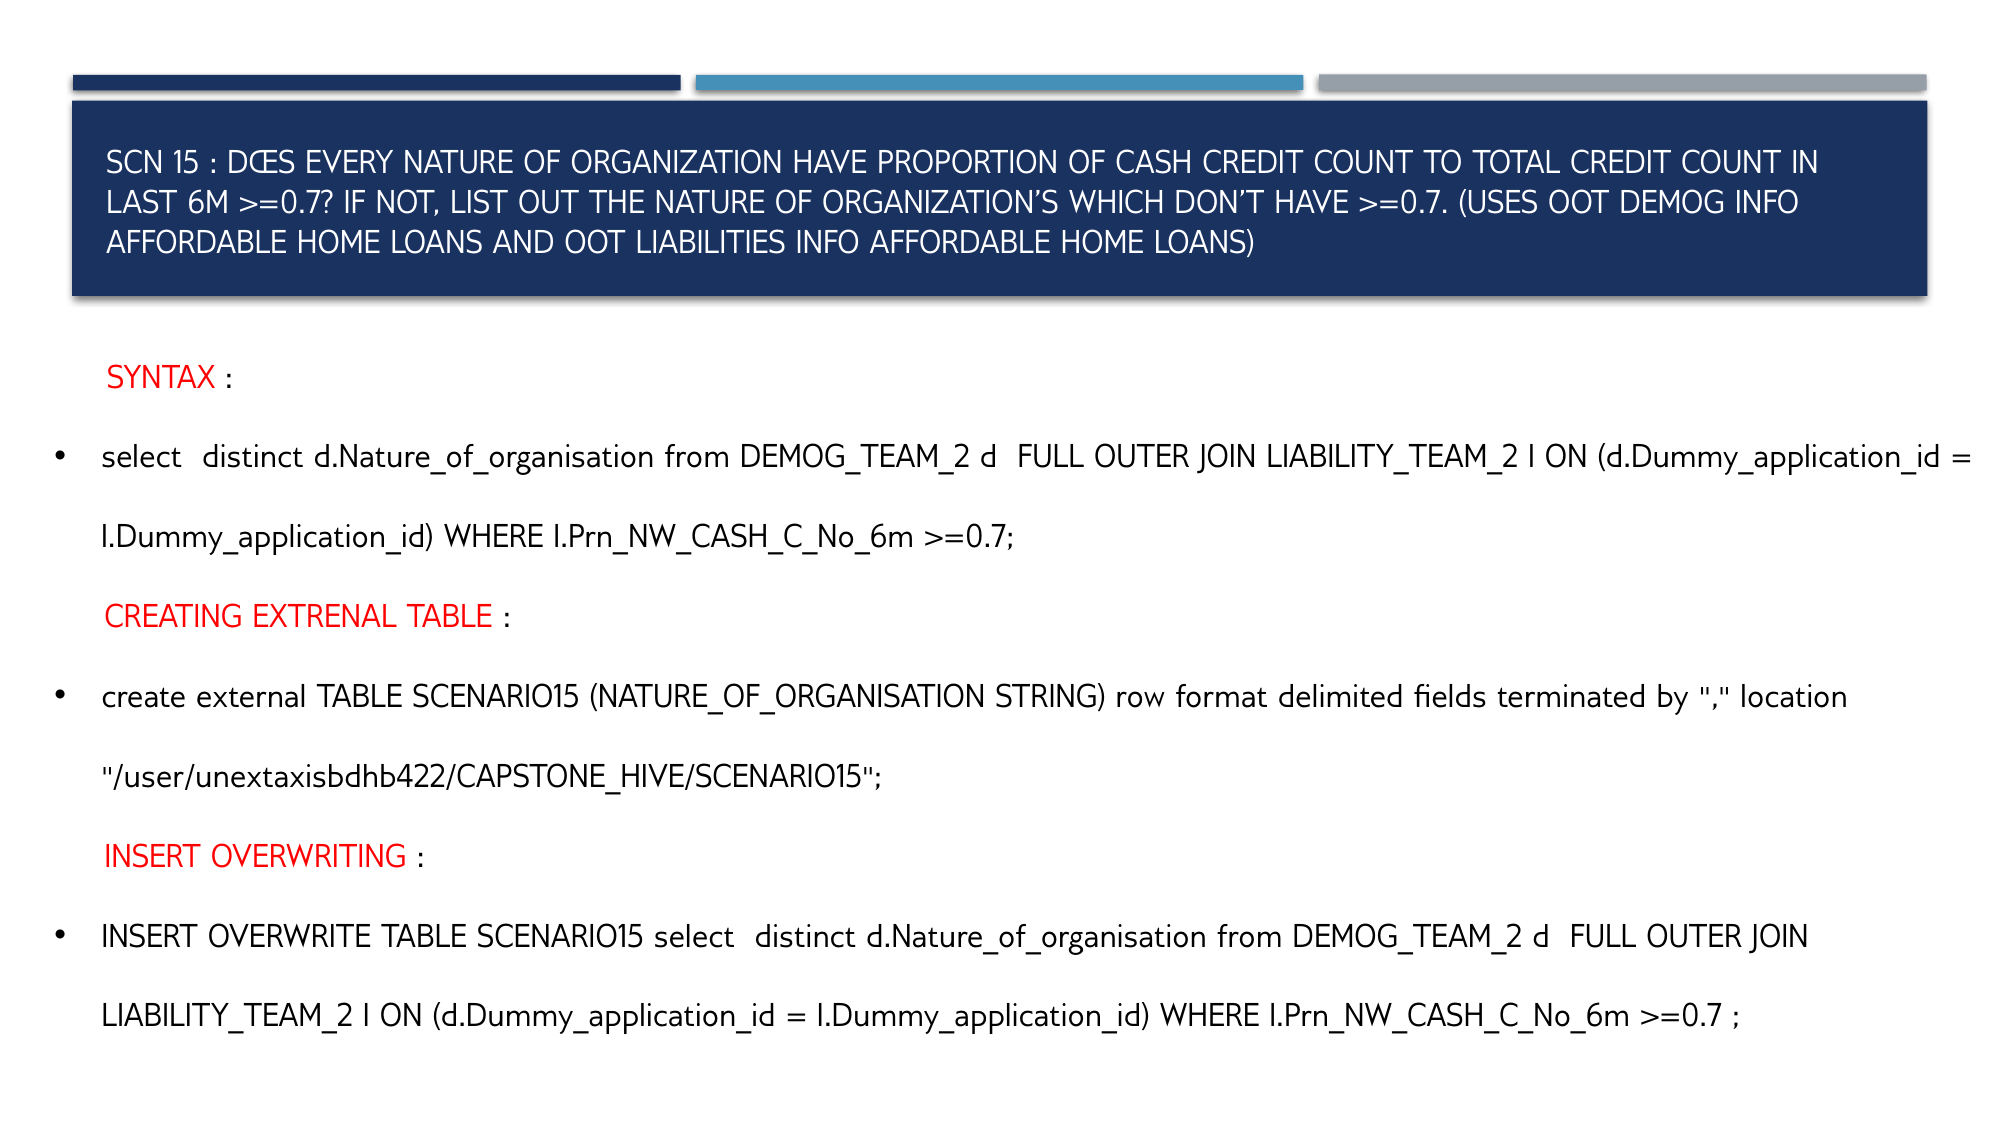

# Scn 15 : Does every Nature of Organization have proportion of Cash credit count to total credit count in last 6m >=0.7? If not, list out the Nature of Organization’s which don’t have >=0.7. (uses OOT Demog Info Affordable Home Loans and OOT Liabilities Info Affordable Home Loans)
      SYNTAX :
select  distinct d.Nature_of_organisation from DEMOG_TEAM_2 d  FULL OUTER JOIN LIABILITY_TEAM_2 l ON (d.Dummy_application_id = l.Dummy_application_id) WHERE l.Prn_NW_CASH_C_No_6m >=0.7;
     CREATING EXTRENAL TABLE :
create external TABLE SCENARIO15 (NATURE_OF_ORGANISATION STRING) row format delimited fields terminated by "," location "/user/unextaxisbdhb422/CAPSTONE_HIVE/SCENARIO15";
     INSERT OVERWRITING :
INSERT OVERWRITE TABLE SCENARIO15 select  distinct d.Nature_of_organisation from DEMOG_TEAM_2 d  FULL OUTER JOIN LIABILITY_TEAM_2 l ON (d.Dummy_application_id = l.Dummy_application_id) WHERE l.Prn_NW_CASH_C_No_6m >=0.7 ;